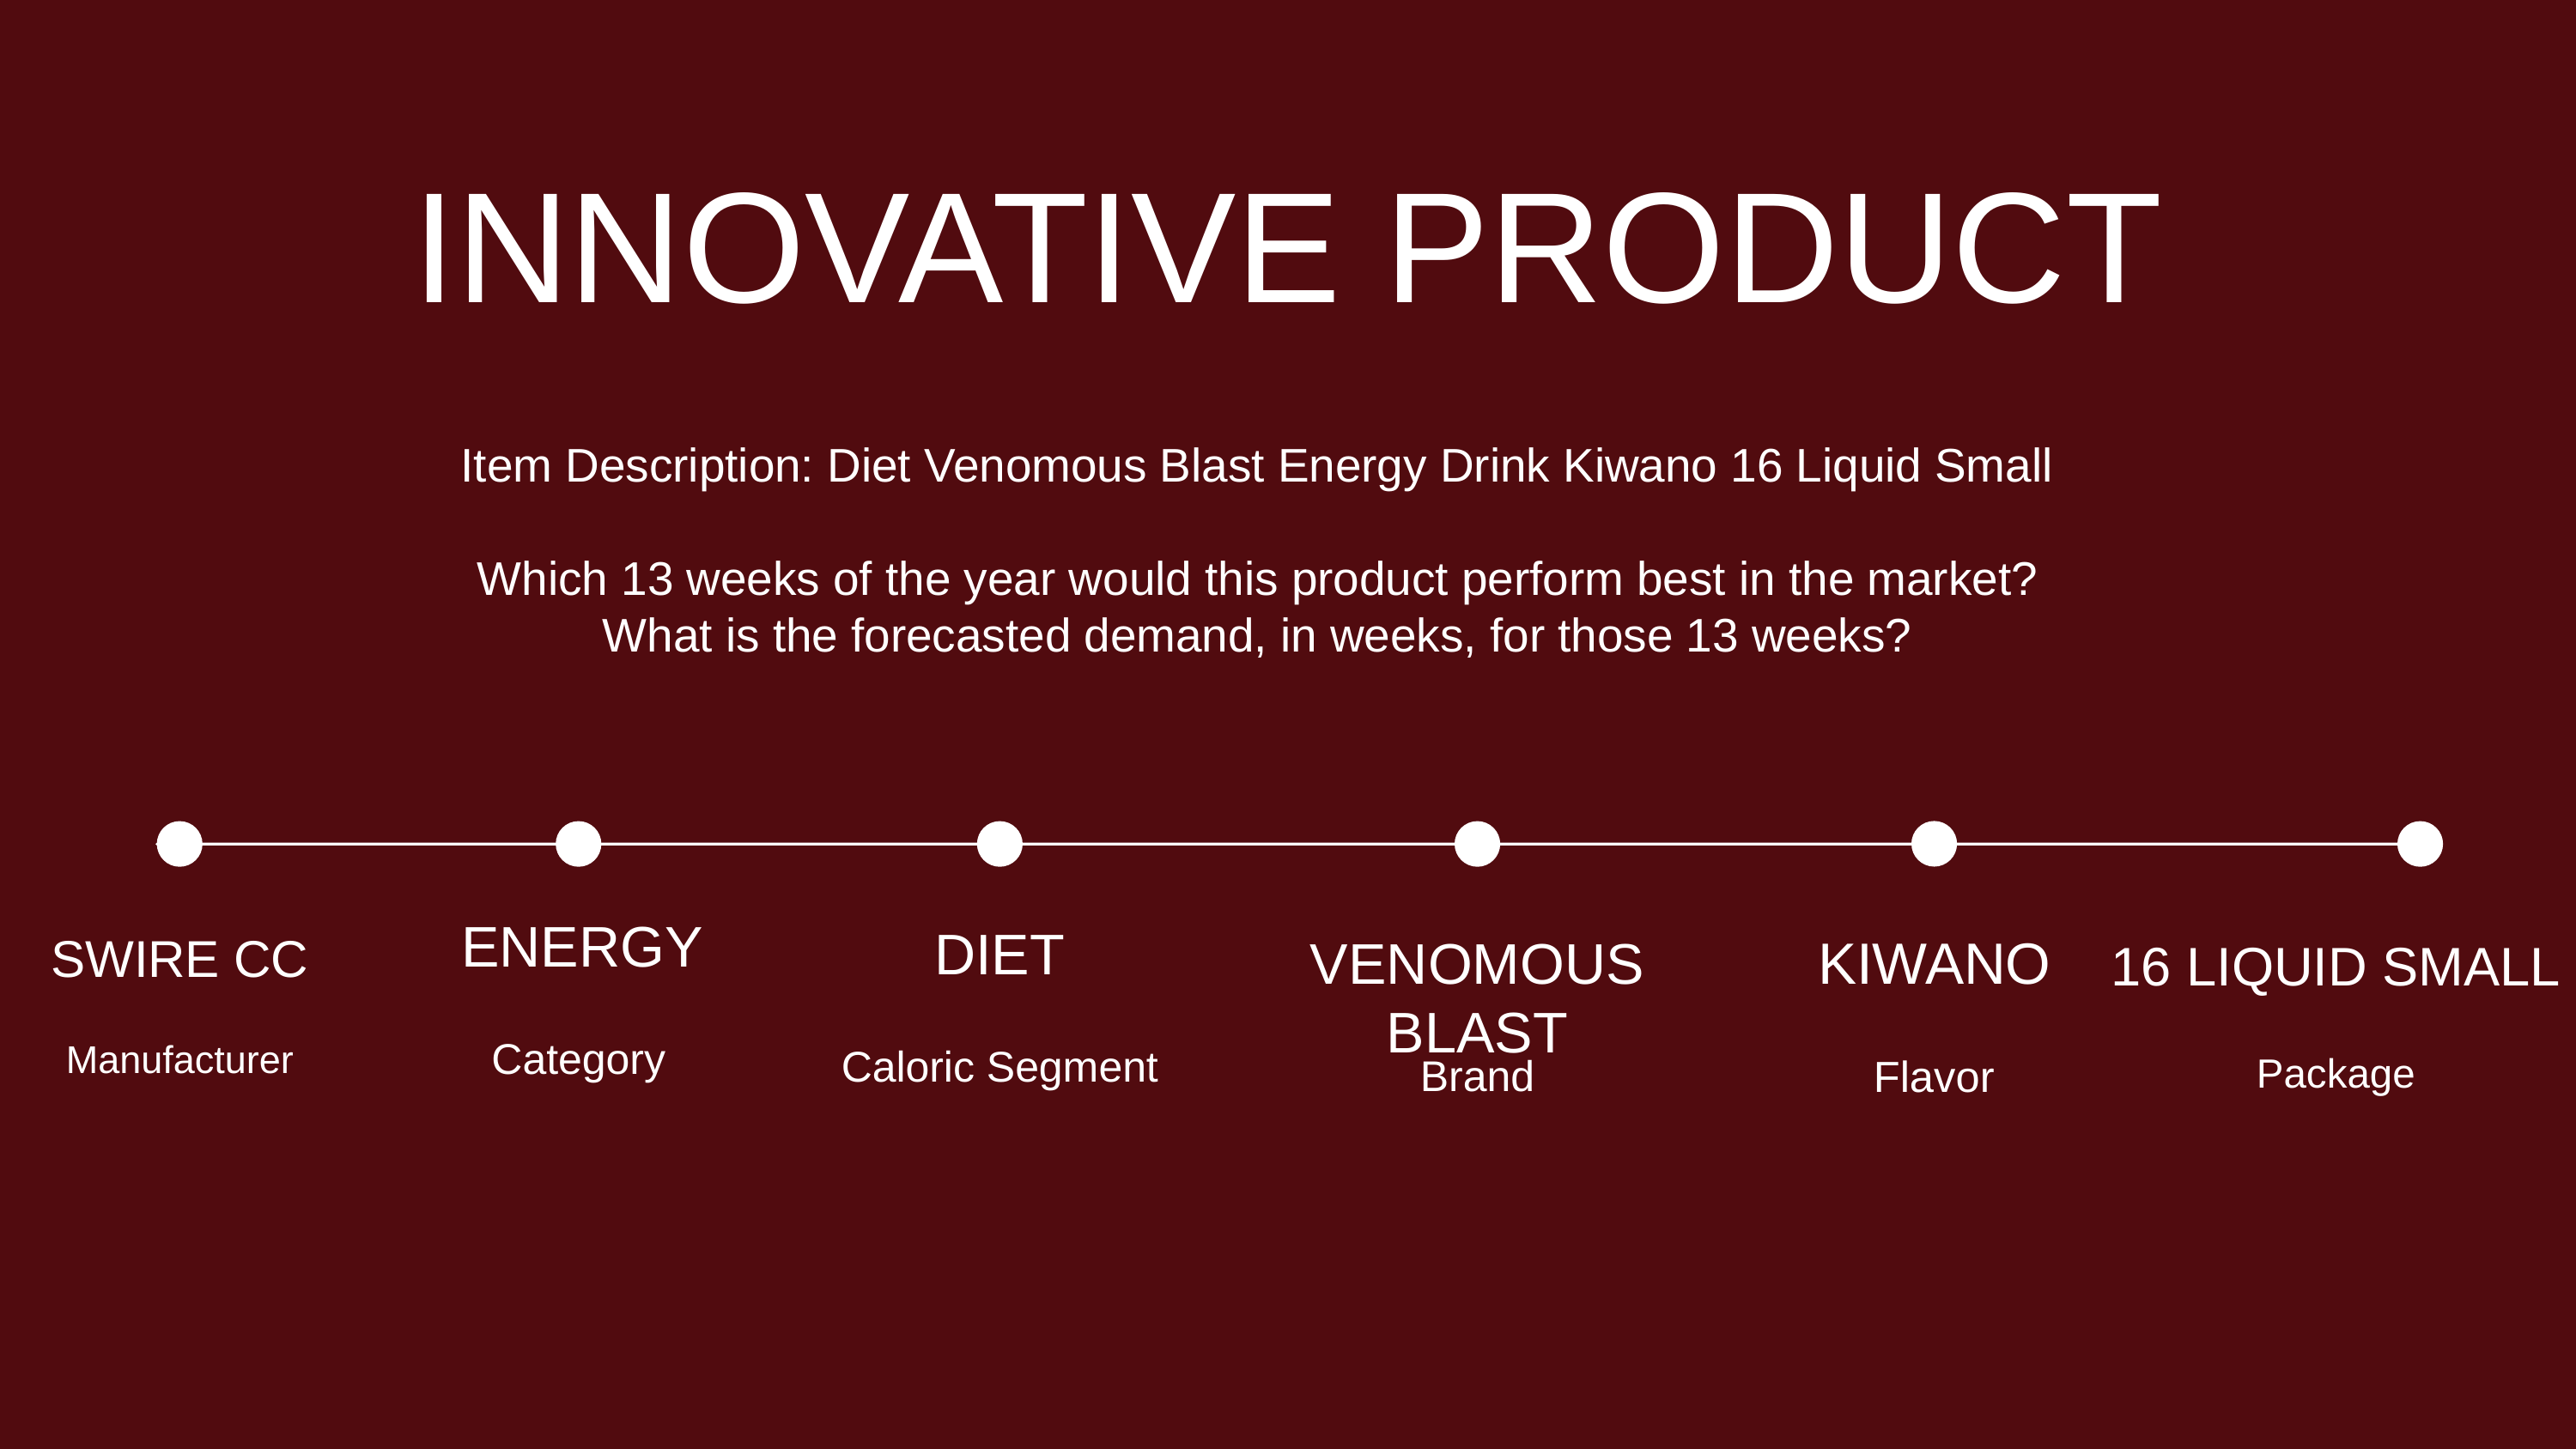

INNOVATIVE PRODUCT
Item Description: Diet Venomous Blast Energy Drink Kiwano 16 Liquid Small

Which 13 weeks of the year would this product perform best in the market?
What is the forecasted demand, in weeks, for those 13 weeks?

ENERGY
Category
DIET
Caloric Segment
SWIRE CC
Manufacturer
KIWANO
Flavor
VENOMOUS BLAST
Brand
16 LIQUID SMALL
Package